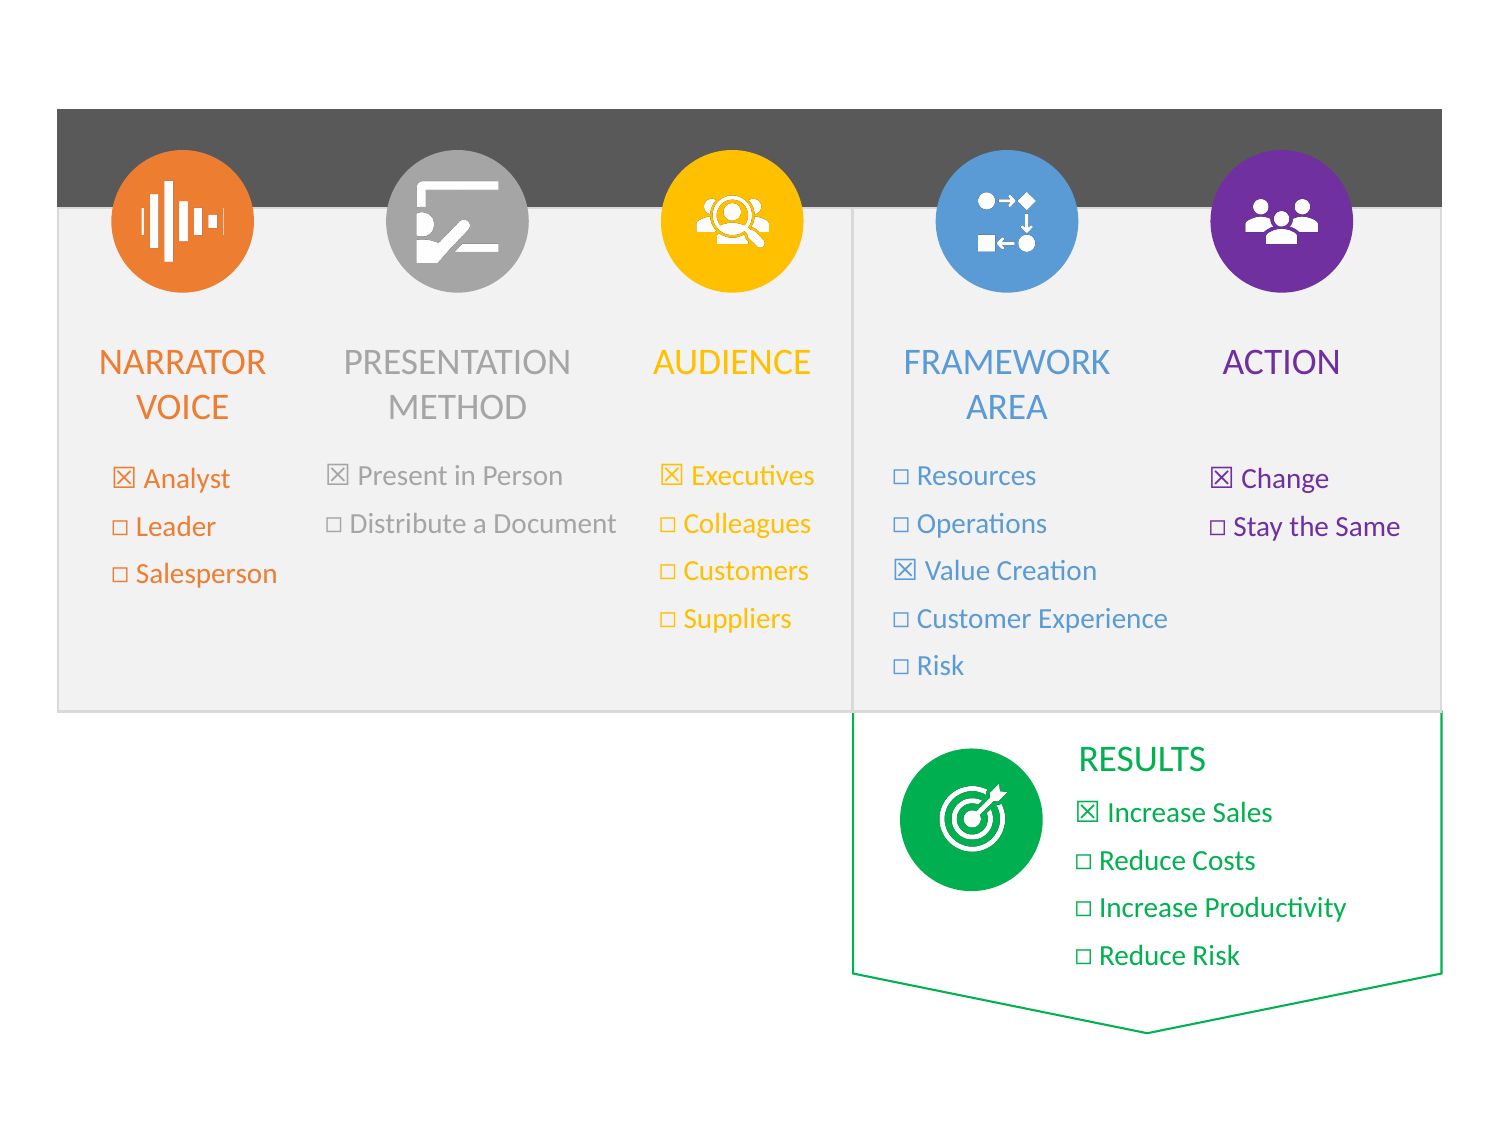

Narrator Voice
Presentation Method
Audience
Framework Area
Action

☒ Present in Person
◻︎ Distribute a Document

☒ Executives
◻︎ Colleagues
◻︎ Customers
◻︎ Suppliers

◻︎ Resources
◻︎ Operations
☒ Value Creation
◻︎ Customer Experience
◻︎ Risk

☒ Analyst
◻︎ Leader
◻︎ Salesperson

☒ Change
◻︎ Stay the Same

Results

☒ Increase Sales
◻︎ Reduce Costs
◻︎ Increase Productivity
◻︎ Reduce Risk